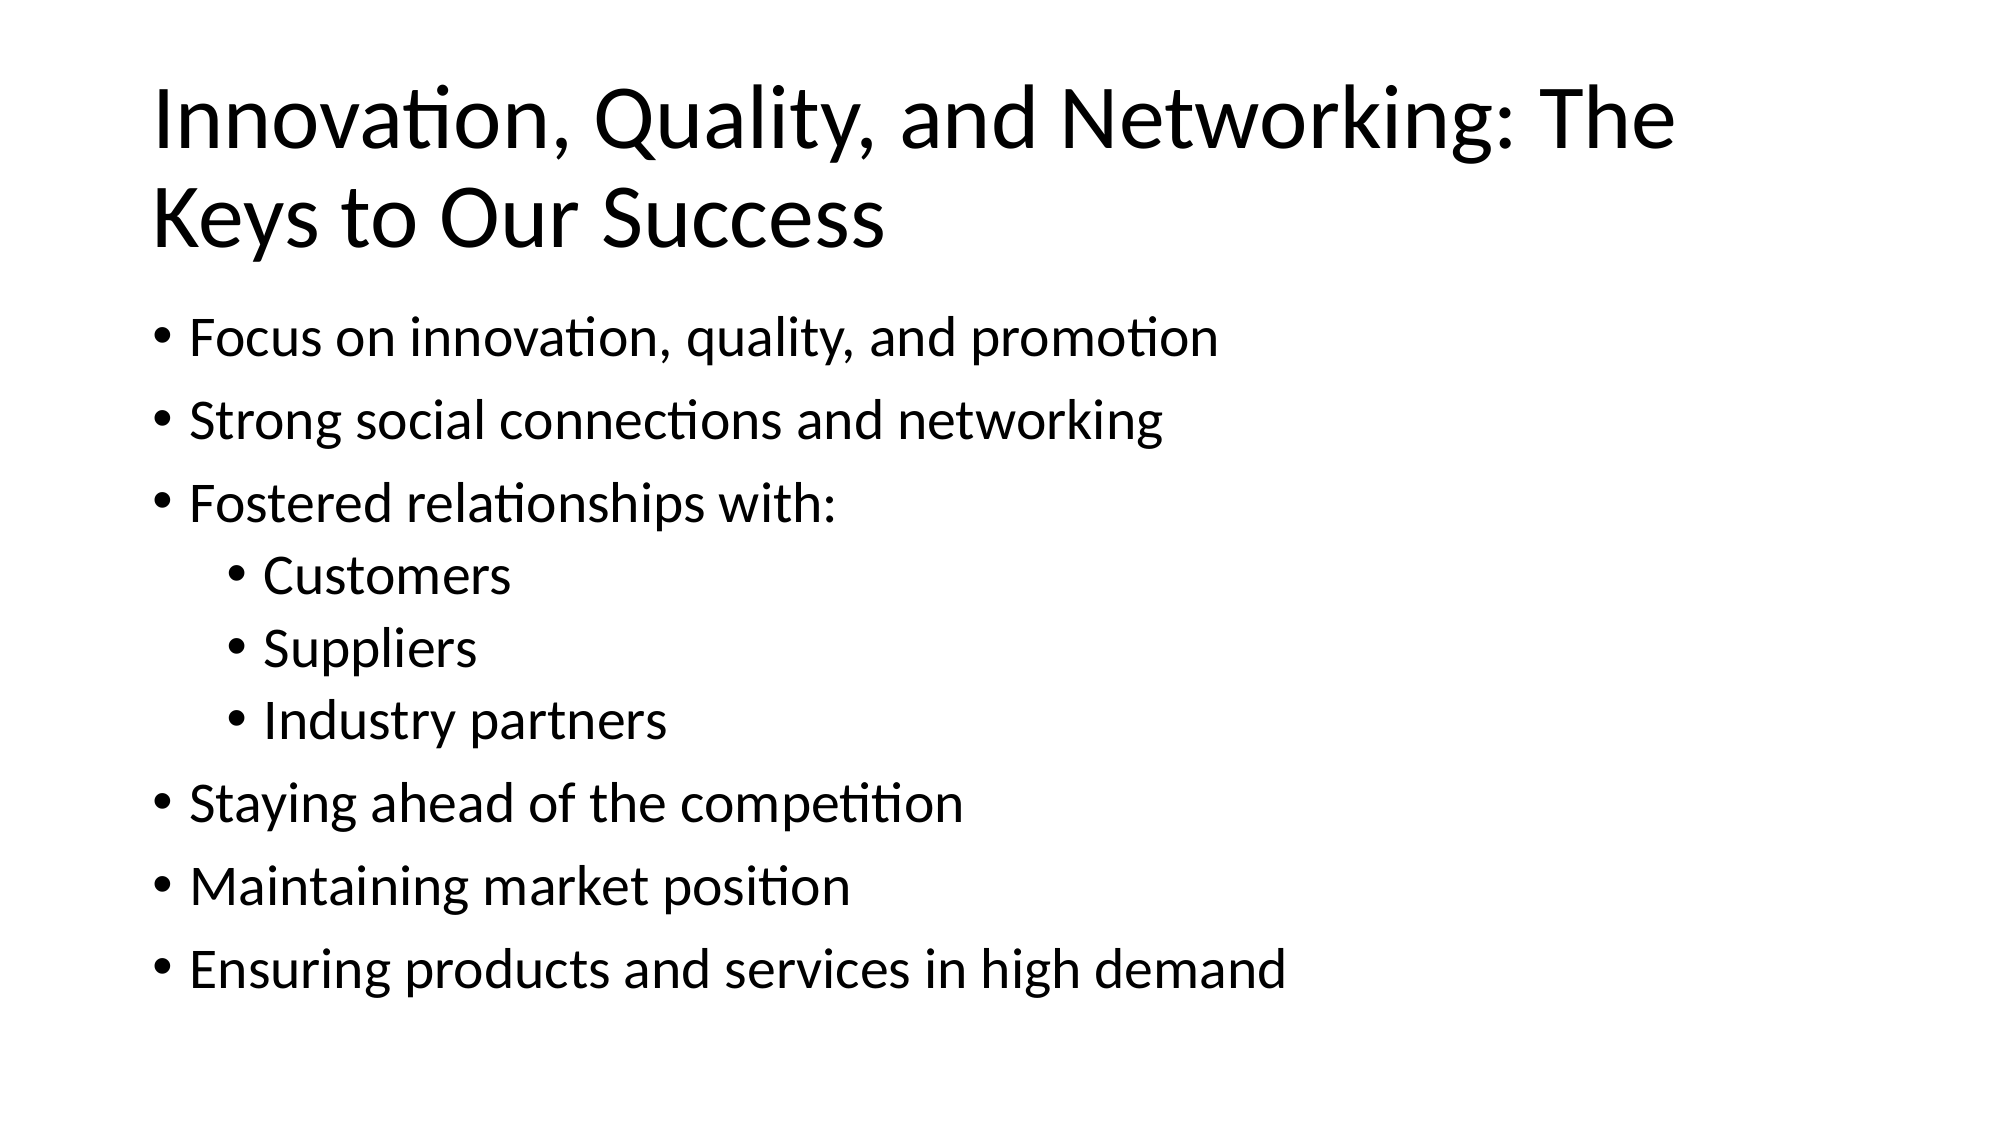

# Innovation, Quality, and Networking: The Keys to Our Success
Focus on innovation, quality, and promotion
Strong social connections and networking
Fostered relationships with:
Customers
Suppliers
Industry partners
Staying ahead of the competition
Maintaining market position
Ensuring products and services in high demand